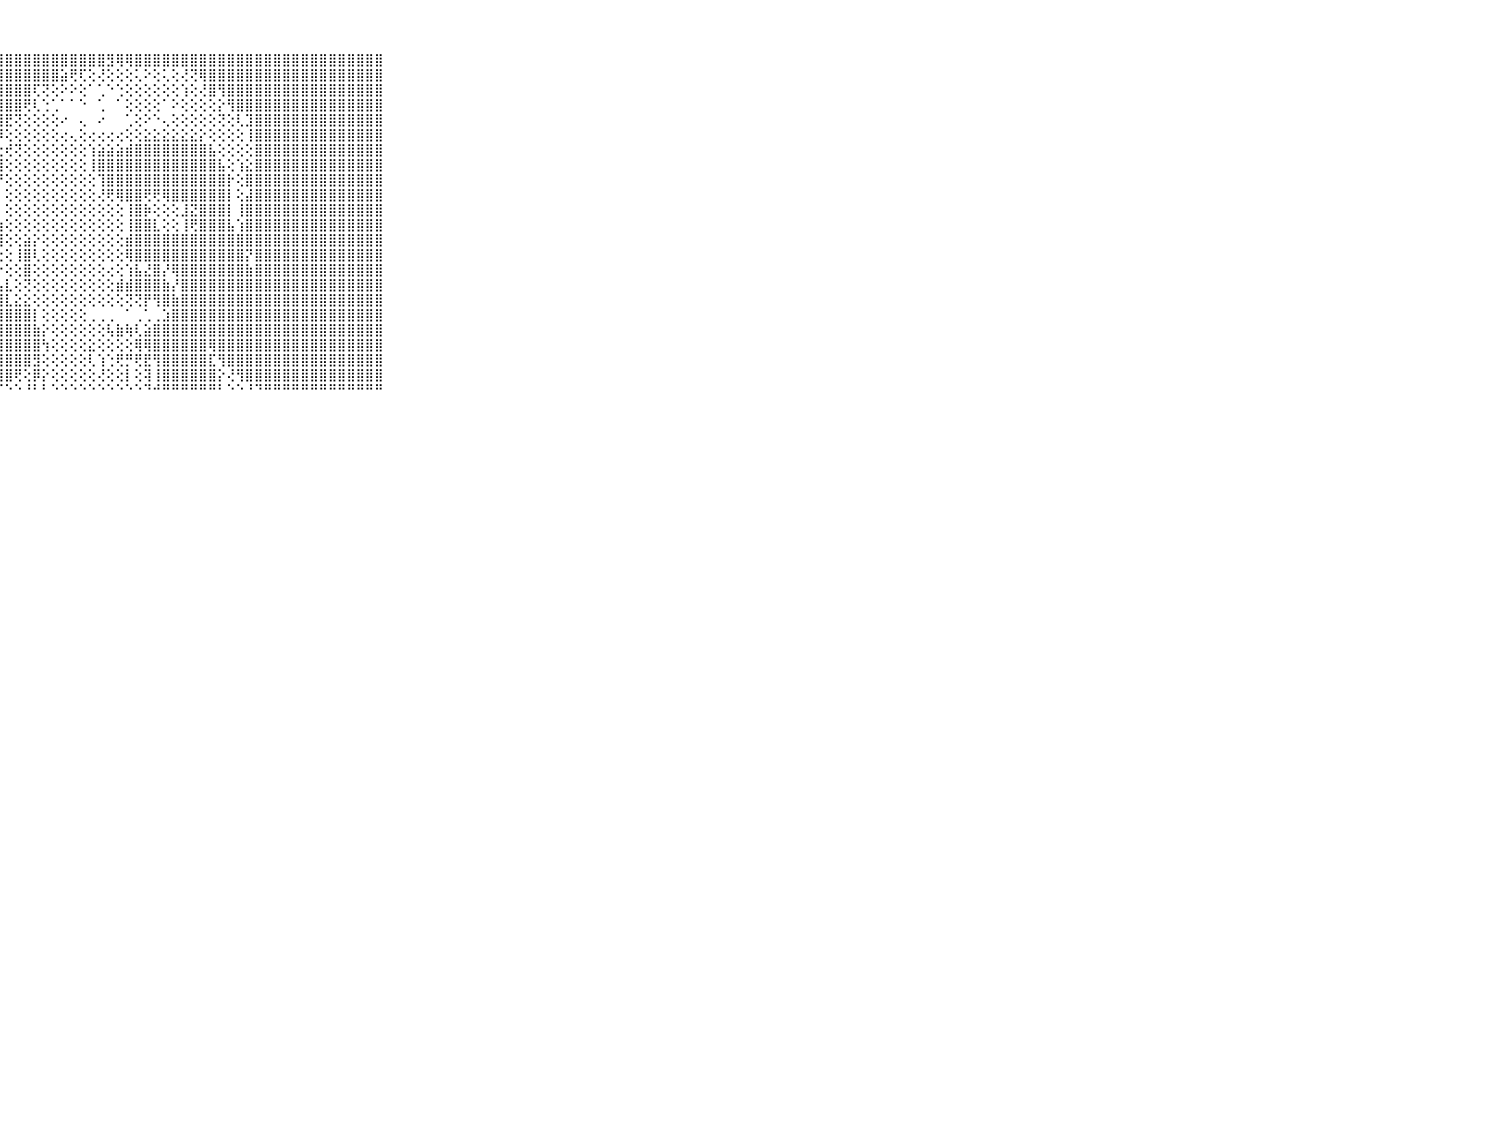

⠀⠀⠀⠀⠀⠀⠀⠀⠀⠀⠀⣿⣿⣿⣿⣿⣿⣿⣿⣿⣿⣿⣿⣿⣿⣿⣿⣿⣿⣿⣿⣿⣿⣿⣿⣿⣿⣿⣿⣻⢿⢿⣿⣿⣿⣿⣿⣿⣿⣿⣿⣿⣿⣿⣿⣿⣿⣿⣿⣿⣿⣿⣿⣿⣿⣿⣿⣿⣿⠀⠀⠀⠀⠀⠀⠀⠀⠀⠀⠀⠀
⠀⠀⠀⠀⠀⠀⠀⠀⠀⠀⠀⣿⣿⣿⣿⣿⣿⣿⣿⣿⣿⣿⣿⣿⣿⣿⣿⣿⣿⣿⣿⣿⣿⣿⣵⢟⢏⢕⢜⢕⢕⢕⢅⠕⢕⢅⢕⢜⢝⢿⣿⣿⣿⣿⣿⣿⣿⣿⣿⣿⣿⣿⣿⣿⣿⣿⣿⣿⣿⠀⠀⠀⠀⠀⠀⠀⠀⠀⠀⠀⠀
⠀⠀⠀⠀⠀⠀⠀⠀⠀⠀⠀⣿⣿⣿⣿⣿⣿⣿⣿⣿⣿⣿⣿⣿⣿⣿⣿⣿⣿⣿⣿⢏⢝⢕⠕⠕⢕⠁⢁⠑⢑⢕⢕⢕⢕⢕⢕⢱⢕⢜⣿⢻⣿⣿⣿⣿⣿⣿⣿⣿⣿⣿⣿⣿⣿⣿⣿⣿⣿⠀⠀⠀⠀⠀⠀⠀⠀⠀⠀⠀⠀
⠀⠀⠀⠀⠀⠀⠀⠀⠀⠀⠀⣿⣿⣿⣿⣿⣿⣿⣿⣿⣿⣿⣿⣿⣿⣿⣿⣿⣿⣿⢟⢇⢑⢁⠁⠁⠑⠀⢁⠀⠁⢕⢕⢕⢕⠁⠕⢕⢕⢕⢕⡕⢻⣿⣿⣿⣿⣿⣿⣿⣿⣿⣿⣿⣿⣿⣿⣿⣿⠀⠀⠀⠀⠀⠀⠀⠀⠀⠀⠀⠀
⠀⠀⠀⠀⠀⠀⠀⠀⠀⠀⠀⣿⣿⣿⣿⣿⣿⣿⣿⣿⣿⣿⣿⣿⣿⣿⣿⣿⣟⢝⢕⢕⢕⢕⠔⠀⢄⠀⠔⠀⠀⢁⢕⠕⠑⢄⢕⢕⢕⢕⢕⢝⢕⢇⣹⣿⣿⣿⣿⣿⣿⣿⣿⣿⣿⣿⣿⣿⣿⠀⠀⠀⠀⠀⠀⠀⠀⠀⠀⠀⠀
⠀⠀⠀⠀⠀⠀⠀⠀⠀⠀⠀⣿⣿⣿⣿⣿⣿⣿⣿⣿⣿⣿⣿⣿⣿⣿⣟⡾⢕⢕⢕⢕⢕⢕⢔⢄⢕⢔⢔⢔⢔⢕⢕⣕⣕⣕⣕⣕⣕⡕⢕⢕⢕⢕⢸⣿⣿⣿⣿⣿⣿⣿⣿⣿⣿⣿⣿⣿⣿⠀⠀⠀⠀⠀⠀⠀⠀⠀⠀⠀⠀
⠀⠀⠀⠀⠀⠀⠀⠀⠀⠀⠀⣿⣿⣿⣿⣿⣿⣿⣿⣿⣿⣿⣿⣿⣿⣿⣿⣕⢞⢝⢕⢕⢕⢕⢕⢕⢕⢱⣵⣵⣵⣾⣿⣿⣿⣿⣿⣿⣿⣿⣧⢕⢕⢕⢕⣿⣿⣿⣿⣿⣿⣿⣿⣿⣿⣿⣿⣿⣿⠀⠀⠀⠀⠀⠀⠀⠀⠀⠀⠀⠀
⠀⠀⠀⠀⠀⠀⠀⠀⠀⠀⠀⣿⣿⣿⣿⣿⣿⣿⣿⣿⣿⣿⣿⣿⣿⣿⣿⣿⢕⢕⢕⢕⢕⢕⢕⢕⢕⢸⣿⣿⣿⣿⣿⣿⣿⣿⣿⣿⣿⣿⣿⣧⢕⢱⣕⣿⣿⣿⣿⣿⣿⣿⣿⣿⣿⣿⣿⣿⣿⠀⠀⠀⠀⠀⠀⠀⠀⠀⠀⠀⠀
⠀⠀⠀⠀⠀⠀⠀⠀⠀⠀⠀⣿⣿⣿⣿⣿⣿⣿⣿⣿⣿⣿⣿⣿⣿⣿⣿⡟⢕⢕⢕⢕⢕⢕⢕⢕⢕⢕⢹⣿⣿⣿⣿⣿⣿⣿⣿⣿⣿⣿⣿⣿⡗⢕⣿⣿⣿⣿⣿⣿⣿⣿⣿⣿⣿⣿⣿⣿⣿⠀⠀⠀⠀⠀⠀⠀⠀⠀⠀⠀⠀
⠀⠀⠀⠀⠀⠀⠀⠀⠀⠀⠀⣿⣿⣿⣿⣿⣿⣿⣿⣿⣿⣿⣿⣿⣿⣿⣿⡇⢕⢕⢕⢕⢕⢕⢕⢕⢕⢕⢜⢟⢿⣿⣿⢟⢟⢿⣿⣿⣿⣿⣿⣿⡇⢕⣼⣿⣿⣿⣿⣿⣿⣿⣿⣿⣿⣿⣿⣿⣿⠀⠀⠀⠀⠀⠀⠀⠀⠀⠀⠀⠀
⠀⠀⠀⠀⠀⠀⠀⠀⠀⠀⠀⣿⣿⣿⣿⣿⣿⣿⣿⣿⣿⣿⣿⣿⣿⣿⣿⡇⢕⢕⢕⢕⢕⢕⢕⢕⢕⢕⢕⢕⢕⢸⣿⡷⢕⢕⢕⣸⣝⣿⣿⣿⡇⢸⣿⣿⣿⣿⣿⣿⣿⣿⣿⣿⣿⣿⣿⣿⣿⠀⠀⠀⠀⠀⠀⠀⠀⠀⠀⠀⠀
⠀⠀⠀⠀⠀⠀⠀⠀⠀⠀⠀⣿⣿⣿⣿⣿⣿⣿⣿⣿⣿⣿⣿⣿⣿⣿⣿⣷⢕⢕⢕⢕⢕⢕⢕⢕⢕⢕⢕⢕⢕⢸⣿⣿⣇⢕⢕⢸⢟⣿⣿⣿⣧⢱⣿⣿⣿⣿⣿⣿⣿⣿⣿⣿⣿⣿⣿⣿⣿⠀⠀⠀⠀⠀⠀⠀⠀⠀⠀⠀⠀
⠀⠀⠀⠀⠀⠀⠀⠀⠀⠀⠀⣿⣿⣿⣿⣿⣿⣿⣿⣿⣿⣿⣿⣿⣿⣿⣿⣿⢕⢕⣵⡕⢕⢕⢕⢕⢕⢕⢕⢕⢕⣾⣿⣿⣿⣿⣿⣿⣿⣿⣿⣿⣿⣿⣿⣿⣿⣿⣿⣿⣿⣿⣿⣿⣿⣿⣿⣿⣿⠀⠀⠀⠀⠀⠀⠀⠀⠀⠀⠀⠀
⠀⠀⠀⠀⠀⠀⠀⠀⠀⠀⠀⣿⣿⣿⣿⣿⣿⣿⣿⣿⣿⣿⣿⣿⣿⣿⡏⢕⢕⢸⣿⢇⢕⢕⢕⢕⢕⢕⢕⢕⢕⢿⣿⣿⣿⣿⣿⣿⣿⣿⣿⣿⣿⣿⡝⣿⣿⣿⣿⣿⣿⣿⣿⣿⣿⣿⣿⣿⣿⠀⠀⠀⠀⠀⠀⠀⠀⠀⠀⠀⠀
⠀⠀⠀⠀⠀⠀⠀⠀⠀⠀⠀⣿⣿⣿⣿⣿⣿⣿⣿⣿⣿⣿⣿⣿⣿⣿⣷⡕⢕⢕⣿⢕⢕⢕⢕⢕⢕⢕⢕⢔⢕⢱⣧⣜⣿⡜⢿⣿⣿⣿⣿⣿⣿⣿⣷⣿⣿⣿⣿⣿⣿⣿⣿⣿⣿⣿⣿⣿⣿⠀⠀⠀⠀⠀⠀⠀⠀⠀⠀⠀⠀
⠀⠀⠀⠀⠀⠀⠀⠀⠀⠀⠀⣿⣿⣿⣿⣿⣿⣿⣿⣿⣿⣿⣿⣿⣿⣿⣿⣧⣇⢕⢝⢕⢕⢕⢕⢕⢕⢕⢕⢕⣾⣾⣿⣿⣿⣷⡜⣿⣿⣿⣿⣿⣿⣿⣿⣿⣿⣿⣿⣿⣿⣿⣿⣿⣿⣿⣿⣿⣿⠀⠀⠀⠀⠀⠀⠀⠀⠀⠀⠀⠀
⠀⠀⠀⠀⠀⠀⠀⠀⠀⠀⠀⣿⣿⣿⣿⣿⣿⣿⣿⣿⣿⣿⣿⣿⣿⣿⣿⣿⣇⣕⣕⢕⢕⢕⢕⢕⢕⢕⢕⢕⢕⢝⢝⡟⢻⣿⣷⣿⣿⣿⣿⣿⣿⣿⣿⣿⣿⣿⣿⣿⣿⣿⣿⣿⣿⣿⣿⣿⣿⠀⠀⠀⠀⠀⠀⠀⠀⠀⠀⠀⠀
⠀⠀⠀⠀⠀⠀⠀⠀⠀⠀⠀⣿⣿⣿⣿⣿⣿⣿⣿⣿⣿⣿⣿⣿⣿⣿⣿⣿⣿⣿⣿⡇⢕⢕⢕⢕⢕⢀⢀⢀⠀⠁⢀⢁⢀⣱⣿⣿⣿⣿⣿⣿⣿⣿⣿⣿⣿⣿⣿⣿⣿⣿⣿⣿⣿⣿⣿⣿⣿⠀⠀⠀⠀⠀⠀⠀⠀⠀⠀⠀⠀
⠀⠀⠀⠀⠀⠀⠀⠀⠀⠀⠀⣿⣿⣿⣿⣿⣿⣿⣿⣿⣿⣿⣿⣿⣿⣿⣿⣿⣿⣿⣿⣷⡕⢕⢕⢕⢕⢕⢕⢧⣷⢷⢇⣵⣿⣿⣿⣿⣿⣿⣿⣿⣿⣿⣿⣿⣿⣿⣿⣿⣿⣿⣿⣿⣿⣿⣿⣿⣿⠀⠀⠀⠀⠀⠀⠀⠀⠀⠀⠀⠀
⠀⠀⠀⠀⠀⠀⠀⠀⠀⠀⠀⣿⣿⣿⣿⣿⣿⣿⣿⣿⣿⣿⣿⣿⣿⣿⣿⣿⣿⣿⣿⣿⢳⢕⢕⢕⢕⣕⢕⢕⢕⢕⢿⢿⣿⣿⣿⣿⣿⣿⢿⣿⣿⣿⣿⣿⣿⣿⣿⣿⣿⣿⣿⣿⣿⣿⣿⣿⣿⠀⠀⠀⠀⠀⠀⠀⠀⠀⠀⠀⠀
⠀⠀⠀⠀⠀⠀⠀⠀⠀⠀⠀⣿⣿⣿⣿⣿⣿⣿⣿⣿⣿⣿⣿⣿⣿⣿⣿⣿⣿⣿⣿⣻⢕⢕⢕⢕⢕⢇⢱⢑⢟⡛⢟⣟⢻⣿⣿⣿⣿⣿⣏⢻⣿⣿⣿⣿⣿⣿⣿⣿⣿⣿⣿⣿⣿⣿⣿⣿⣿⠀⠀⠀⠀⠀⠀⠀⠀⠀⠀⠀⠀
⠀⠀⠀⠀⠀⠀⠀⠀⠀⠀⠀⣿⣿⣿⣿⣿⣿⣿⣿⣿⣿⣿⣿⣿⣿⣿⣿⣿⣿⢟⢕⡿⡕⢕⢕⢕⢕⢕⢜⢕⢕⡇⢕⢽⢸⣿⣿⣿⣿⣿⣿⡕⢜⢻⣿⣿⣿⣿⣿⣿⣿⣿⣿⣿⣿⣿⣿⣿⣿⠀⠀⠀⠀⠀⠀⠀⠀⠀⠀⠀⠀
⠀⠀⠀⠀⠀⠀⠀⠀⠀⠀⠀⠛⠛⠛⠛⠛⠛⠛⠛⠛⠛⠛⠛⠛⠛⠛⠛⠋⠑⠑⠘⠃⠃⠑⠑⠑⠑⠑⠑⠑⠑⠑⠑⠙⠚⠛⠛⠛⠛⠛⠛⠃⠑⠑⠘⠙⠛⠛⠛⠛⠛⠛⠛⠛⠛⠛⠛⠛⠛⠀⠀⠀⠀⠀⠀⠀⠀⠀⠀⠀⠀